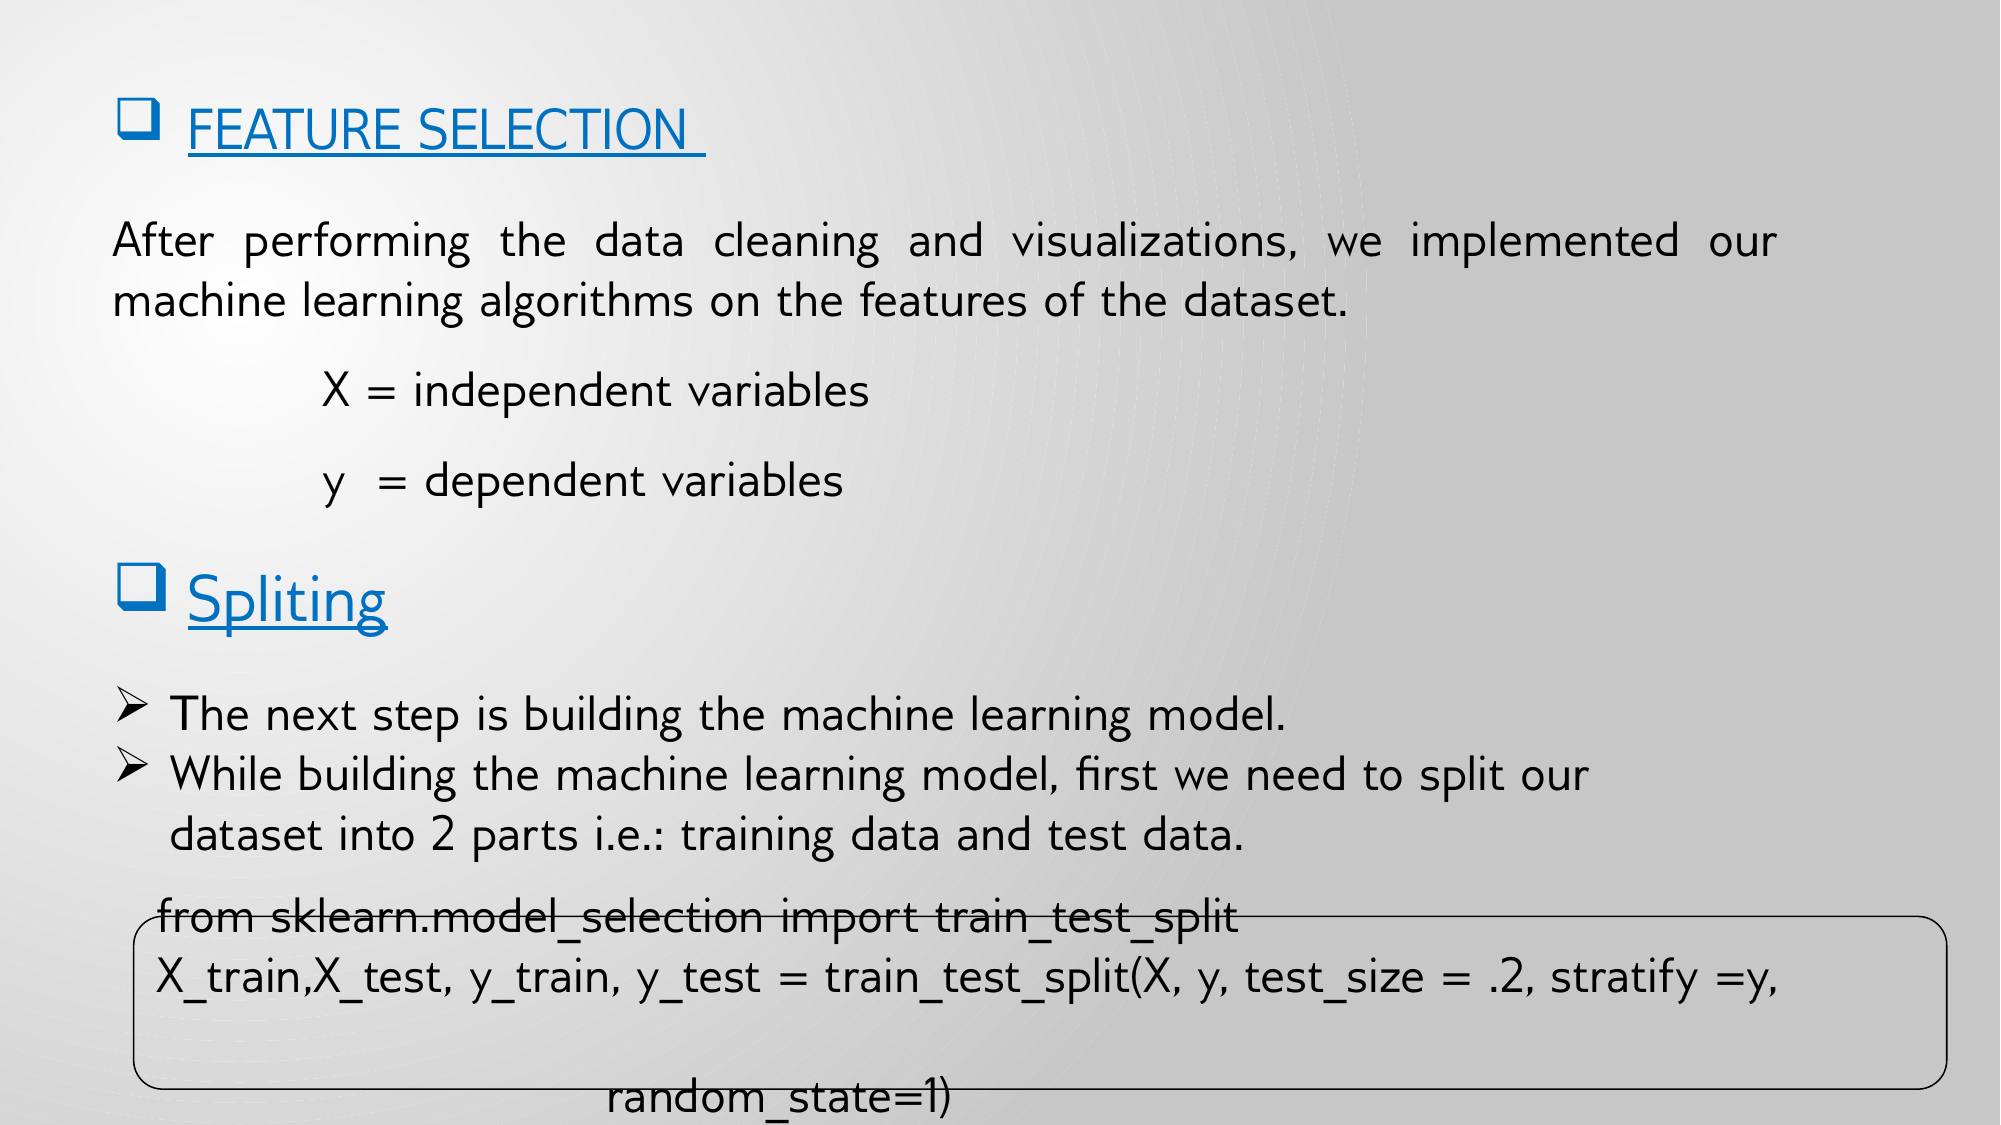

FEATURE SELECTION

After performing the data cleaning and visualizations, we implemented our machine learning algorithms on the features of the dataset.
              X = independent variables
              y  = dependent variables
Spliting

The next step is building the machine learning model.
While building the machine learning model, first we need to split our dataset into 2 parts i.e.: training data and test data.

from sklearn.model_selection import train_test_split
X_train,X_test, y_train, y_test = train_test_split(X, y, test_size = .2, stratify =y,                 														random_state=1)